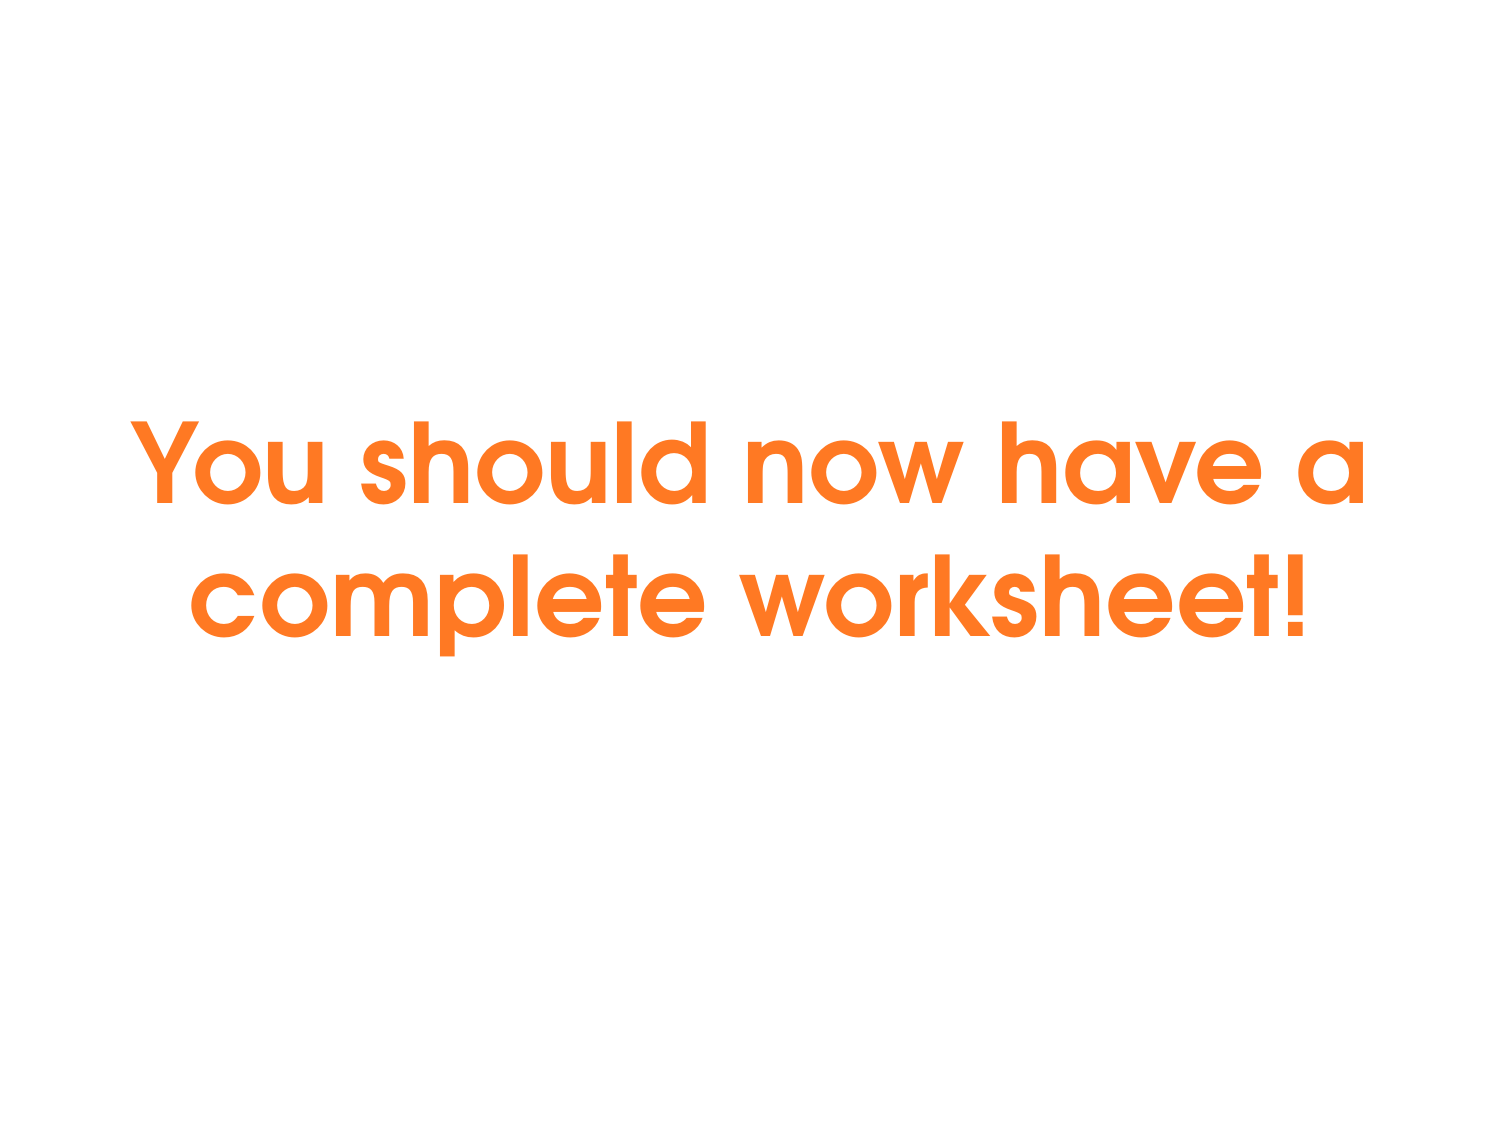

# You should now have a complete worksheet!